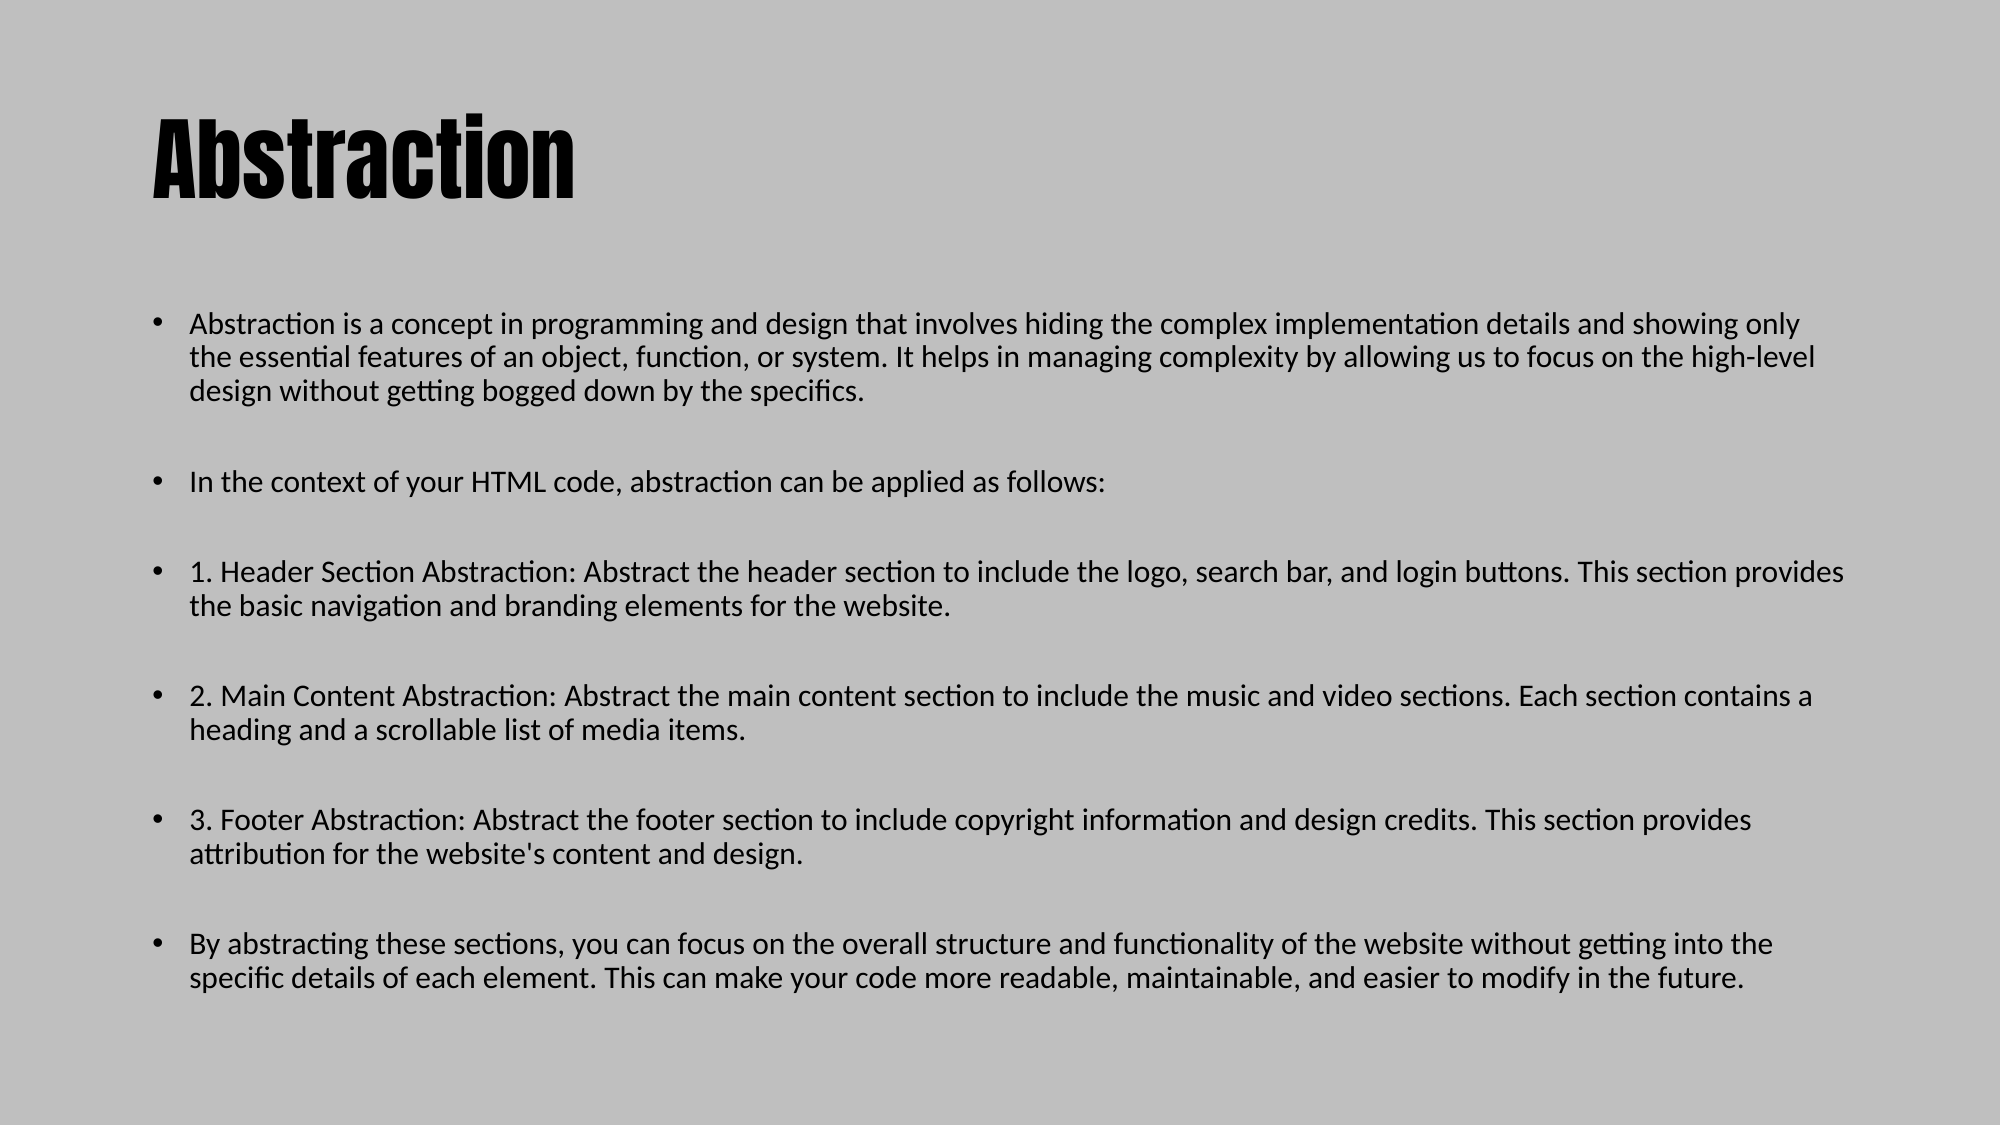

# Abstraction
Abstraction is a concept in programming and design that involves hiding the complex implementation details and showing only the essential features of an object, function, or system. It helps in managing complexity by allowing us to focus on the high-level design without getting bogged down by the specifics.

In the context of your HTML code, abstraction can be applied as follows:

1. Header Section Abstraction: Abstract the header section to include the logo, search bar, and login buttons. This section provides the basic navigation and branding elements for the website.

2. Main Content Abstraction: Abstract the main content section to include the music and video sections. Each section contains a heading and a scrollable list of media items.

3. Footer Abstraction: Abstract the footer section to include copyright information and design credits. This section provides attribution for the website's content and design.

By abstracting these sections, you can focus on the overall structure and functionality of the website without getting into the specific details of each element. This can make your code more readable, maintainable, and easier to modify in the future.